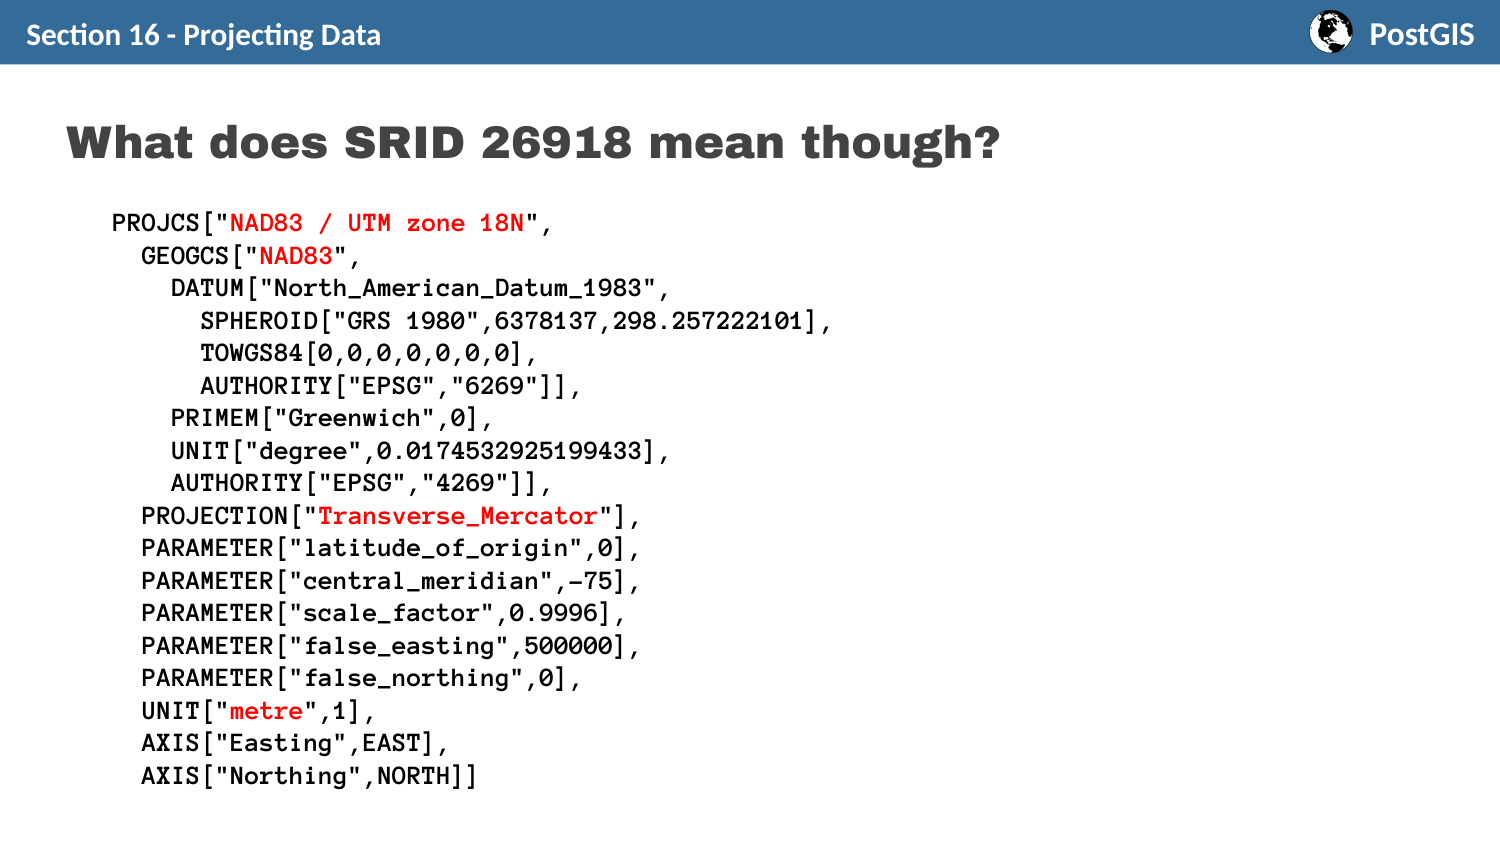

Section 16 - Projecting Data
# What does SRID 26918 mean though?

  PROJCS["NAD83 / UTM zone 18N",
    GEOGCS["NAD83",
      DATUM["North_American_Datum_1983",
        SPHEROID["GRS 1980",6378137,298.257222101],
        TOWGS84[0,0,0,0,0,0,0],
        AUTHORITY["EPSG","6269"]],
      PRIMEM["Greenwich",0],
      UNIT["degree",0.0174532925199433],
      AUTHORITY["EPSG","4269"]],
    PROJECTION["Transverse_Mercator"],
    PARAMETER["latitude_of_origin",0],
    PARAMETER["central_meridian",-75],
    PARAMETER["scale_factor",0.9996],
    PARAMETER["false_easting",500000],
    PARAMETER["false_northing",0],
    UNIT["metre",1],
    AXIS["Easting",EAST],
    AXIS["Northing",NORTH]]